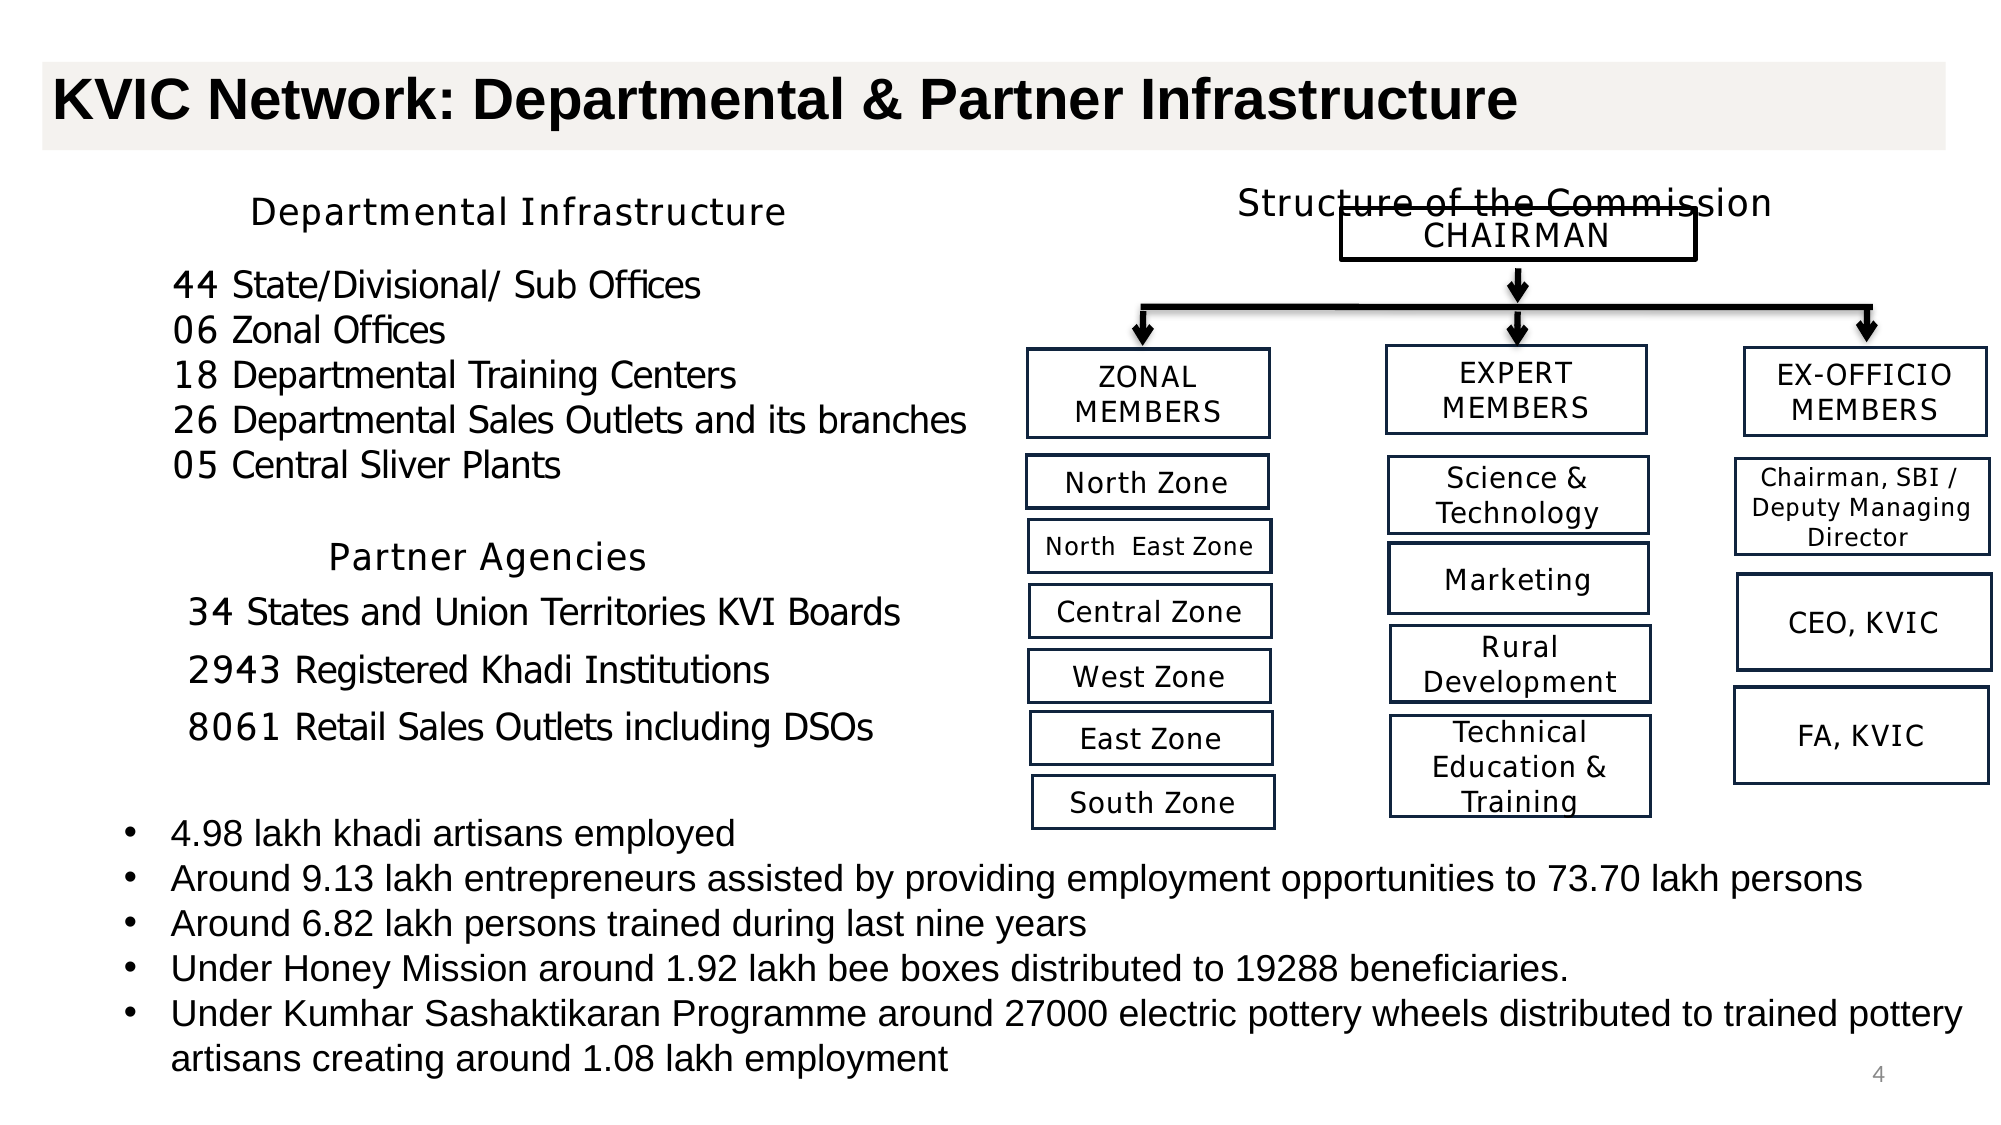

KVIC Network: Departmental & Partner Infrastructure
Structure of the Commission
Departmental Infrastructure
CHAIRMAN
44 State/Divisional/ Sub Offices
06 Zonal Offices
18 Departmental Training Centers
26 Departmental Sales Outlets and its branches
05 Central Sliver Plants
EXPERT MEMBERS
EX-OFFICIO MEMBERS
ZONAL MEMBERS
North Zone
Science & Technology
Chairman, SBI / Deputy Managing Director
North  East Zone
Partner Agencies
Marketing
CEO, KVIC
34 States and Union Territories KVI Boards
2943 Registered Khadi Institutions
8061 Retail Sales Outlets including DSOs
Central Zone
Rural Development
West Zone
FA, KVIC
East Zone
Technical Education & Training
South Zone
4.98 lakh khadi artisans employed
Around 9.13 lakh entrepreneurs assisted by providing employment opportunities to 73.70 lakh persons
Around 6.82 lakh persons trained during last nine years
Under Honey Mission around 1.92 lakh bee boxes distributed to 19288 beneficiaries.
Under Kumhar Sashaktikaran Programme around 27000 electric pottery wheels distributed to trained pottery artisans creating around 1.08 lakh employment
4